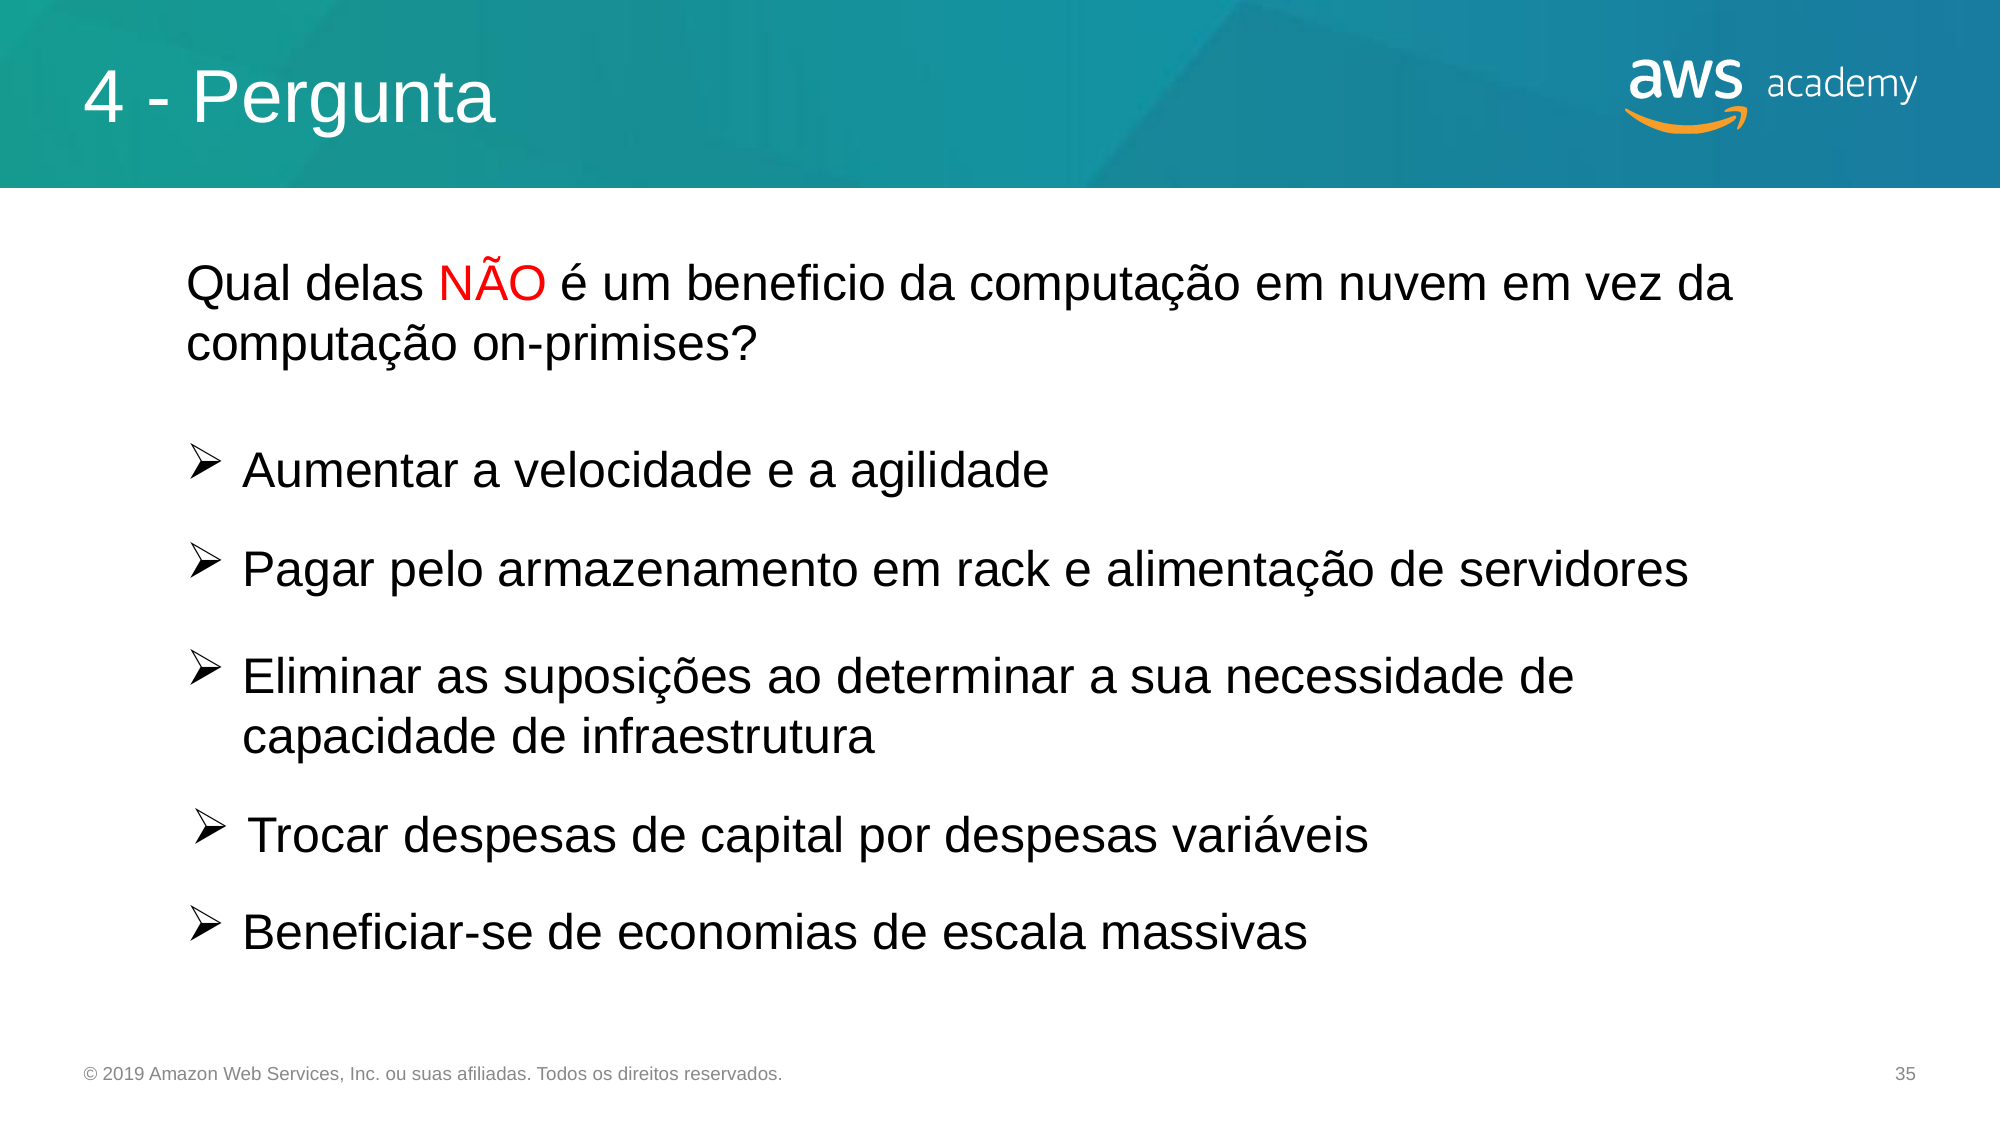

# 4 - Pergunta
Qual delas NÃO é um beneficio da computação em nuvem em vez da computação on-primises?
Aumentar a velocidade e a agilidade
Pagar pelo armazenamento em rack e alimentação de servidores
Eliminar as suposições ao determinar a sua necessidade de capacidade de infraestrutura
Trocar despesas de capital por despesas variáveis
Beneficiar-se de economias de escala massivas
© 2019 Amazon Web Services, Inc. ou suas afiliadas. Todos os direitos reservados.
35